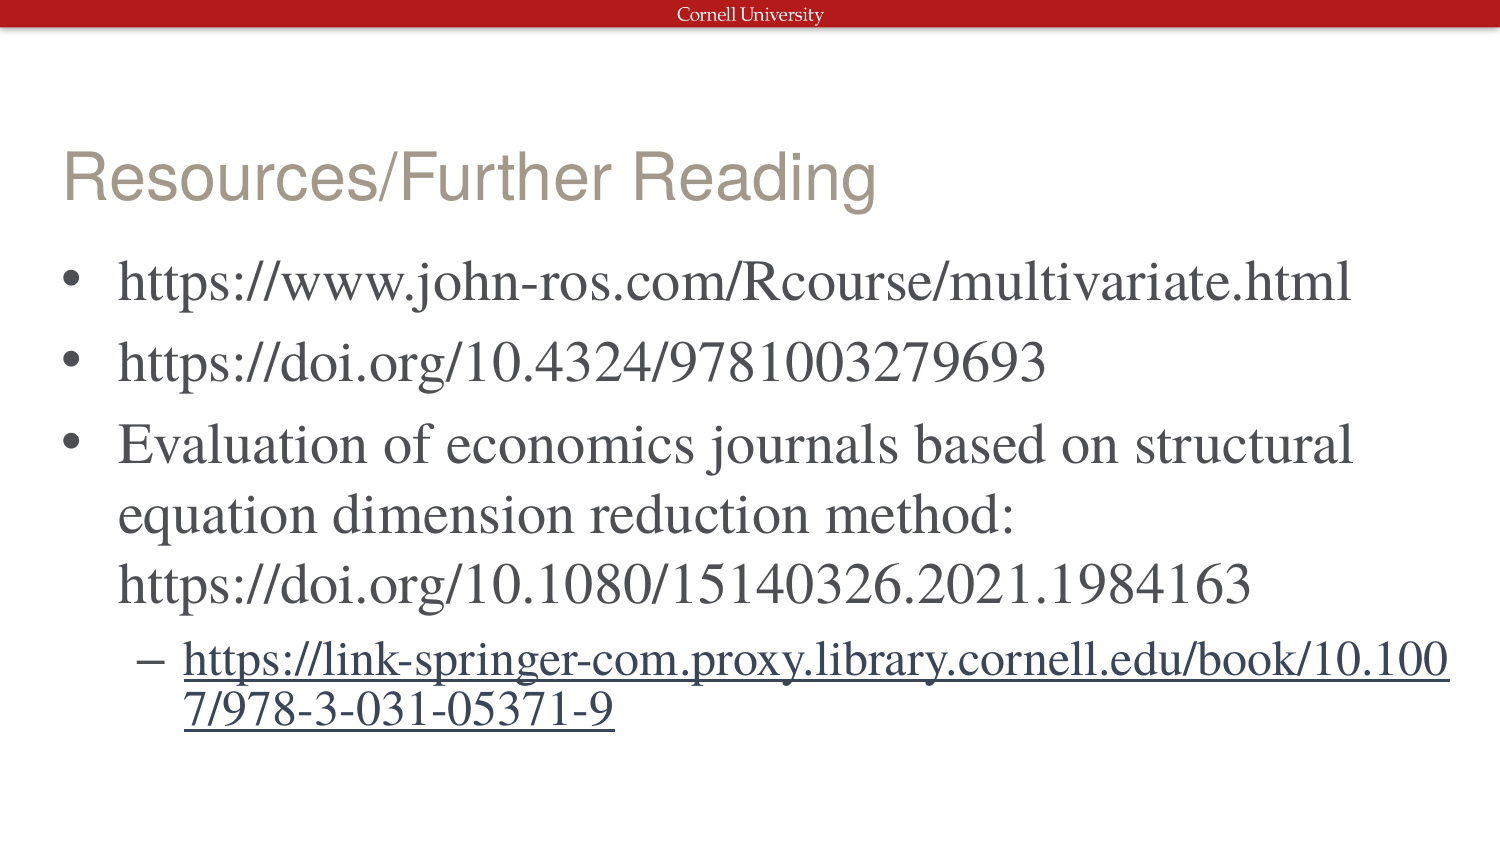

# Resources/Further Reading
https://www.john-ros.com/Rcourse/multivariate.html
https://doi.org/10.4324/9781003279693
Evaluation of economics journals based on structural equation dimension reduction method: https://doi.org/10.1080/15140326.2021.1984163
https://link-springer-com.proxy.library.cornell.edu/book/10.1007/978-3-031-05371-9